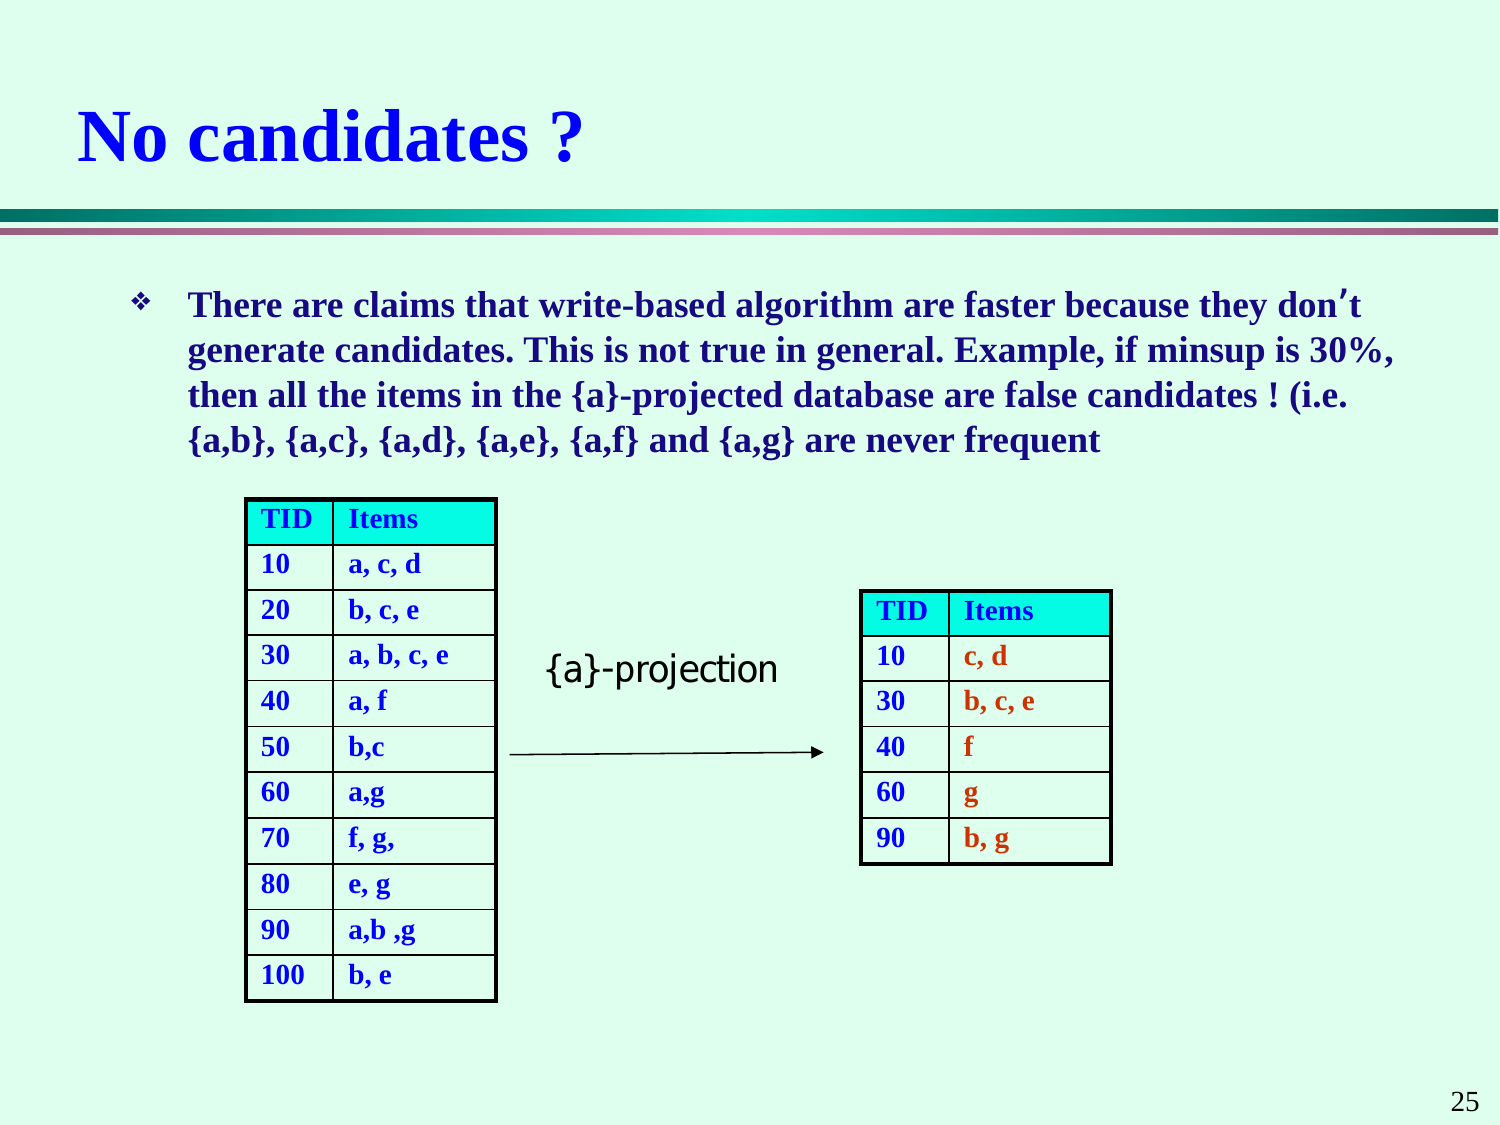

# No candidates ?

There are claims that write-based algorithm are faster because they don’t generate candidates. This is not true in general. Example, if minsup is 30%, then all the items in the {a}-projected database are false candidates ! (i.e. {a,b}, {a,c}, {a,d}, {a,e}, {a,f} and {a,g} are never frequent

| TID | Items |
| --- | --- |
| 10 | a, c, d |
| 20 | b, c, e |
| 30 | a, b, c, e |
| 40 | a, f |
| 50 | b,c |
| 60 | a,g |
| 70 | f, g, |
| 80 | e, g |
| 90 | a,b ,g |
| 100 | b, e |
| TID | Items |
| --- | --- |
| 10 | c, d |
| 30 | b, c, e |
| 40 | f |
| 60 | g |
| 90 | b, g |
{a}-projection